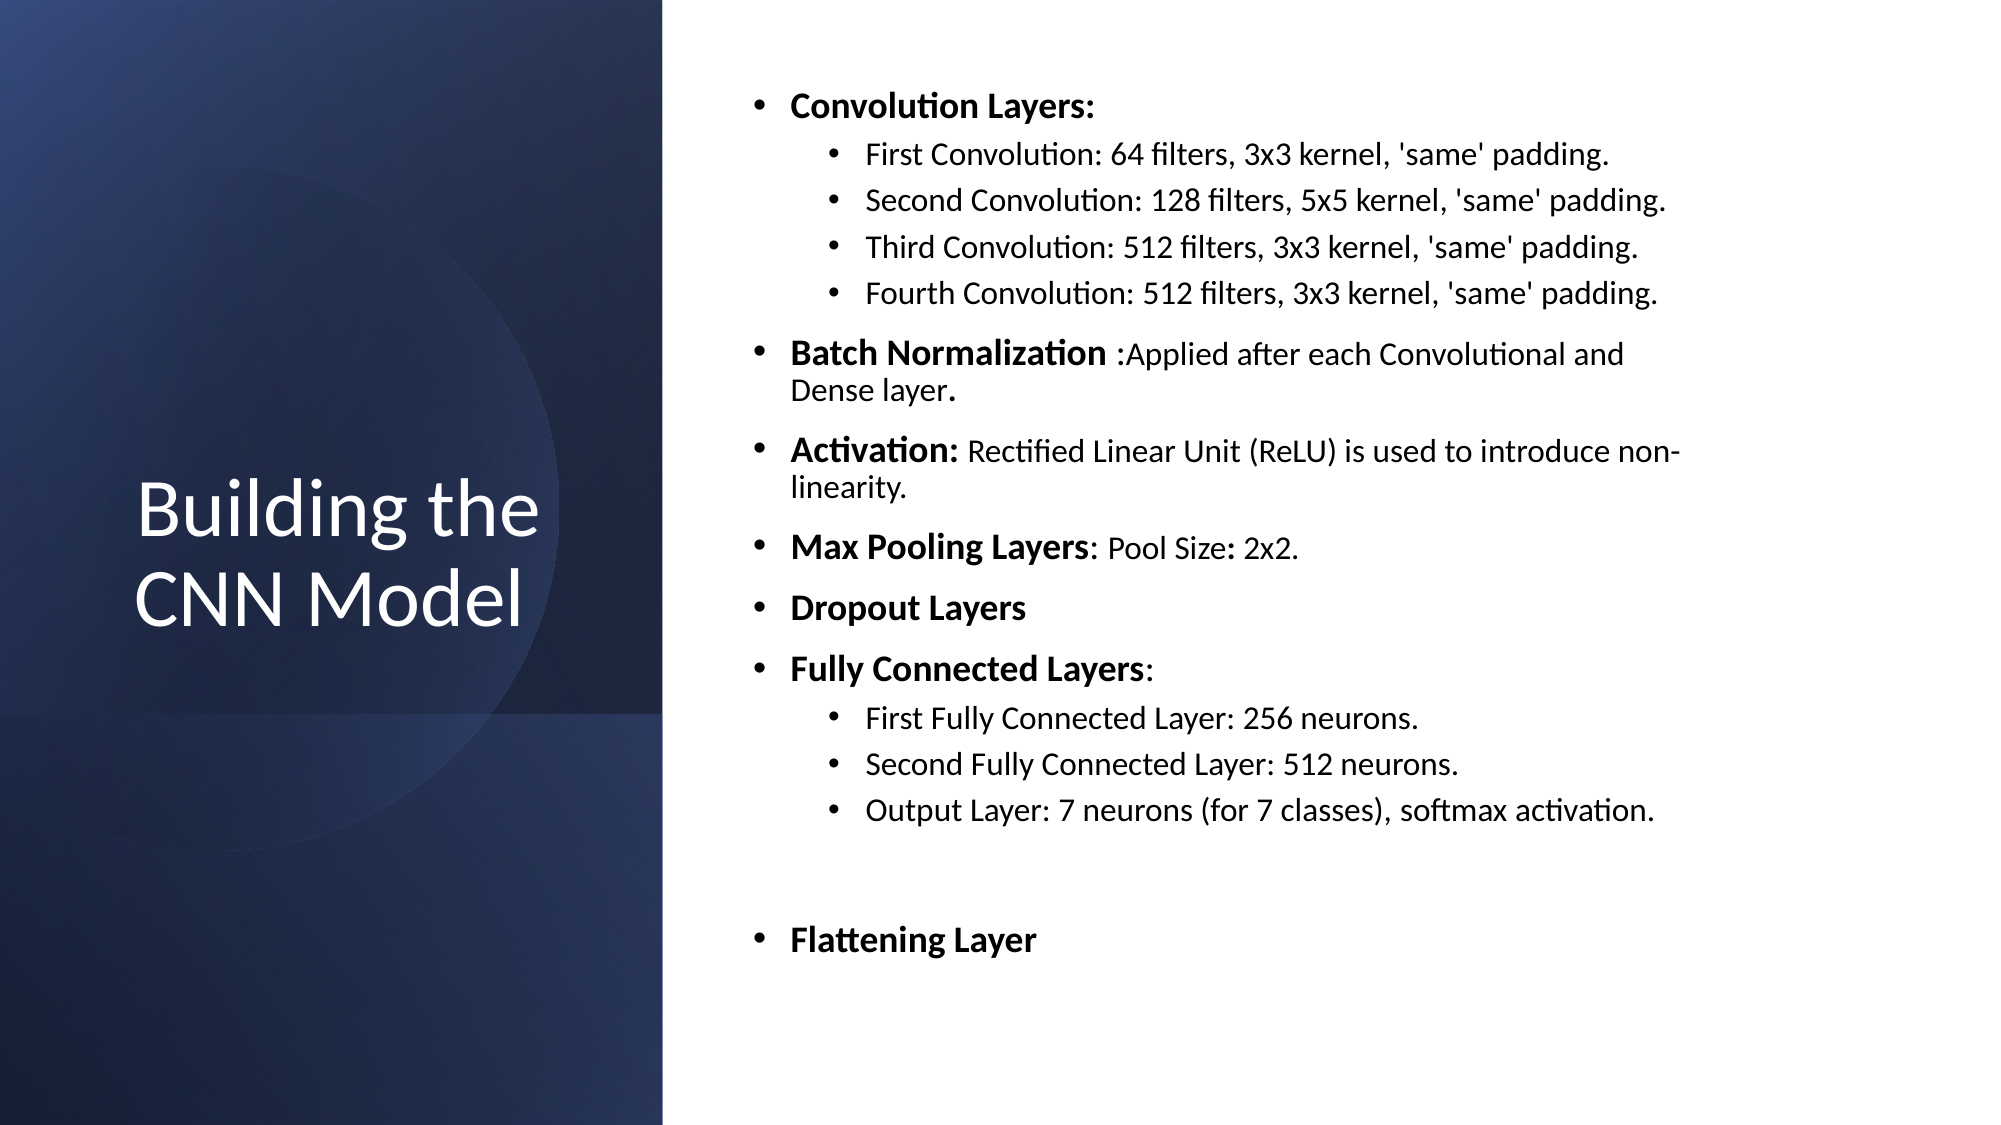

# Building the CNN Model
Convolution Layers:
First Convolution: 64 filters, 3x3 kernel, 'same' padding.
Second Convolution: 128 filters, 5x5 kernel, 'same' padding.
Third Convolution: 512 filters, 3x3 kernel, 'same' padding.
Fourth Convolution: 512 filters, 3x3 kernel, 'same' padding.
Batch Normalization :Applied after each Convolutional and Dense layer.
Activation: Rectified Linear Unit (ReLU) is used to introduce non-linearity.
Max Pooling Layers: Pool Size: 2x2.
Dropout Layers
Fully Connected Layers:
First Fully Connected Layer: 256 neurons.
Second Fully Connected Layer: 512 neurons.
Output Layer: 7 neurons (for 7 classes), softmax activation.

Flattening Layer